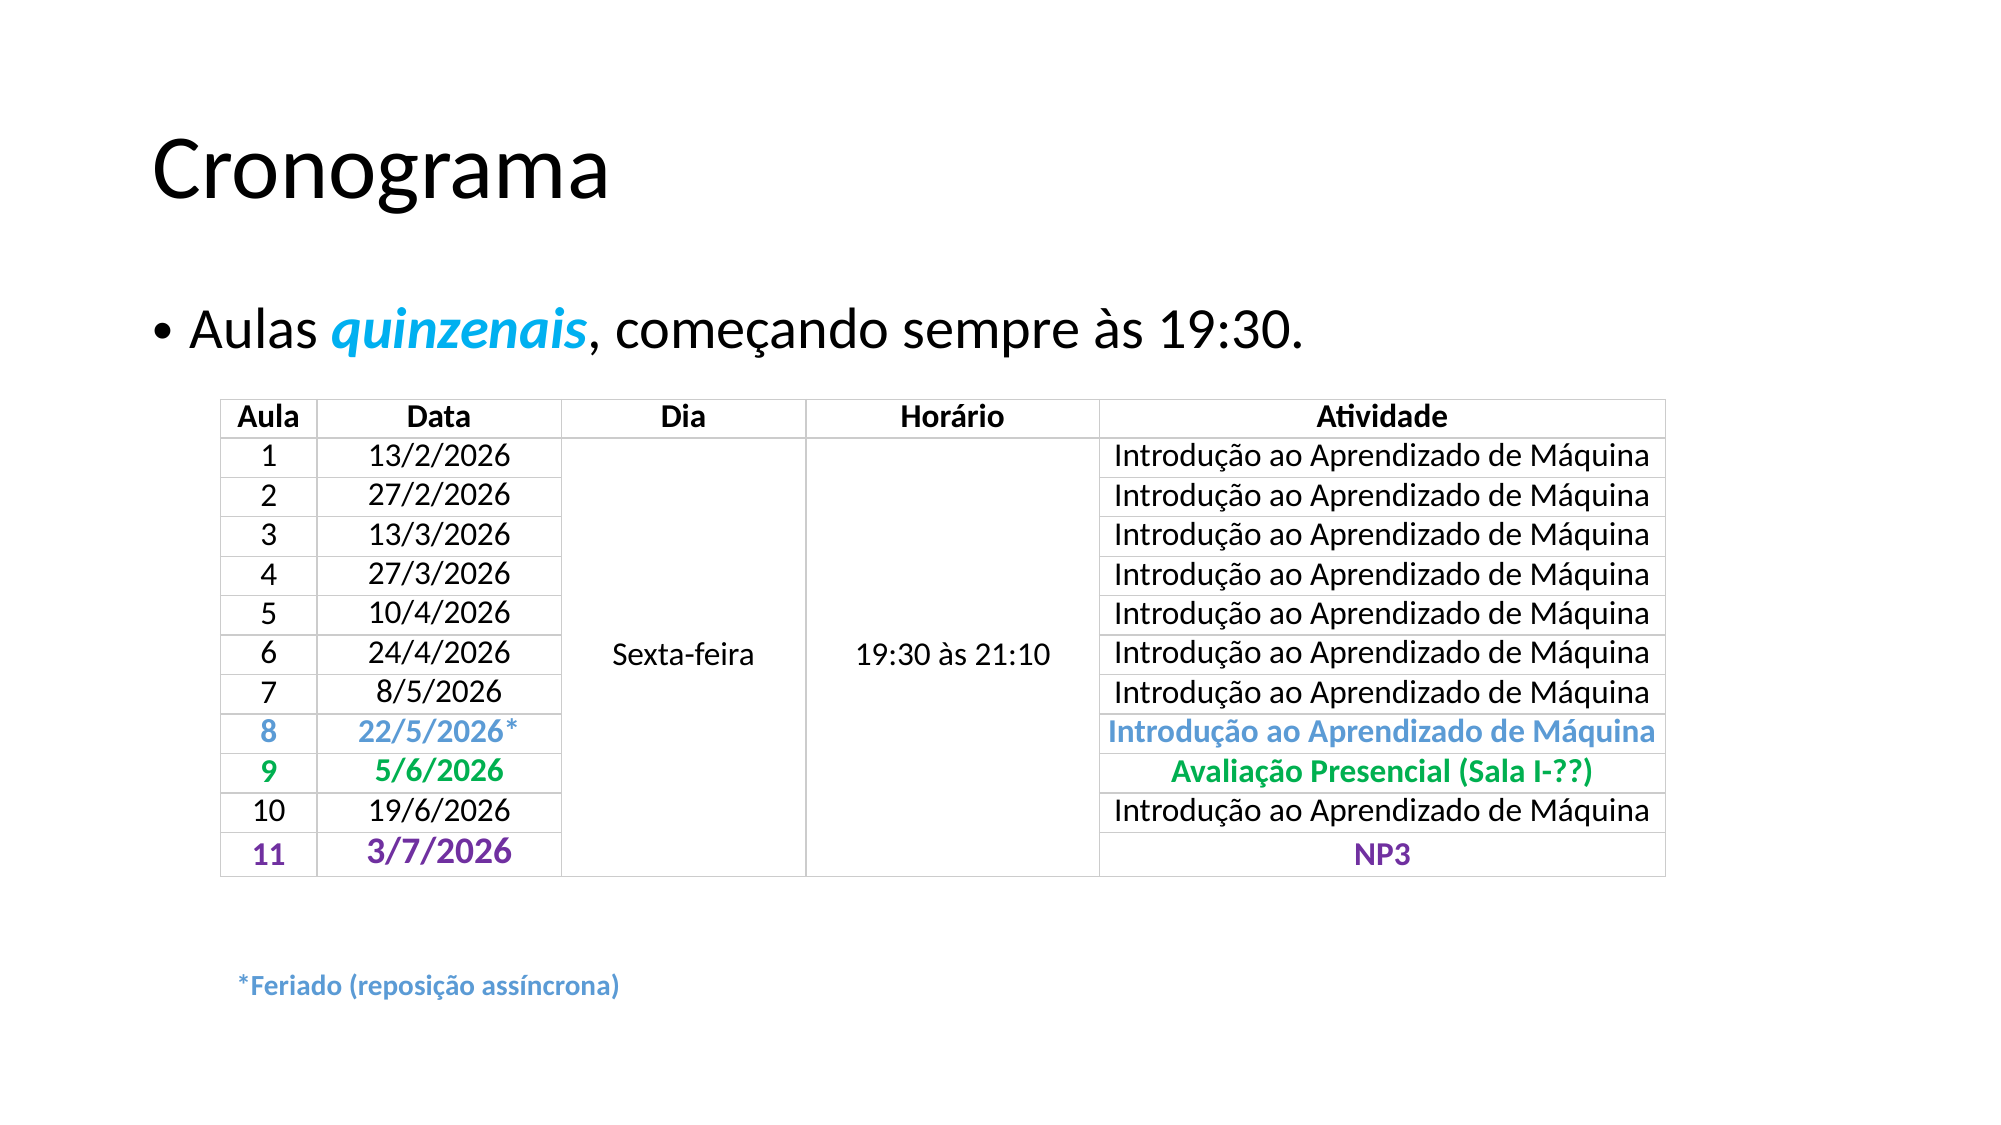

# Cronograma
Aulas quinzenais, começando sempre às 19:30.
| Aula | Data | Dia | Horário | Atividade |
| --- | --- | --- | --- | --- |
| 1 | 13/2/2026 | Sexta-feira | 19:30 às 21:10 | Introdução ao Aprendizado de Máquina |
| 2 | 27/2/2026 |  |  | Introdução ao Aprendizado de Máquina |
| 3 | 13/3/2026 |  |  | Introdução ao Aprendizado de Máquina |
| 4 | 27/3/2026 |  |  | Introdução ao Aprendizado de Máquina |
| 5 | 10/4/2026 |  |  | Introdução ao Aprendizado de Máquina |
| 6 | 24/4/2026 |  |  | Introdução ao Aprendizado de Máquina |
| 7 | 8/5/2026 |  |  | Introdução ao Aprendizado de Máquina |
| 8 | 22/5/2026\* |  |  | Introdução ao Aprendizado de Máquina |
| 9 | 5/6/2026 |  |  | Avaliação Presencial (Sala I-??) |
| 10 | 19/6/2026 |  |  | Introdução ao Aprendizado de Máquina |
| 11 | 3/7/2026 |  |  | NP3 |
*Feriado (reposição assíncrona)